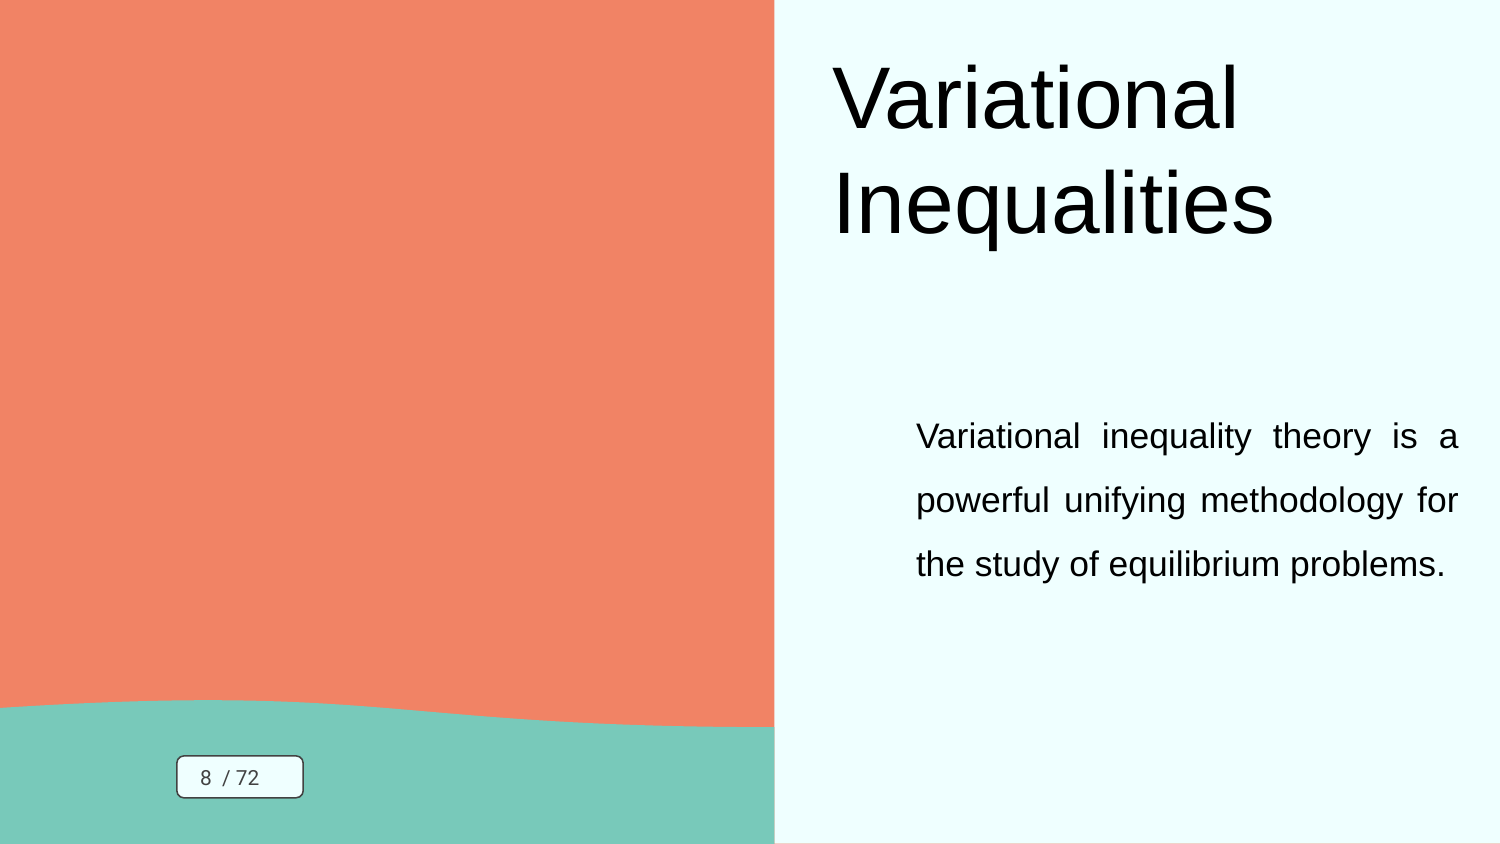

# Variational Inequalities
Variational inequality theory is a powerful unifying methodology for the study of equilibrium problems.

8  / 72